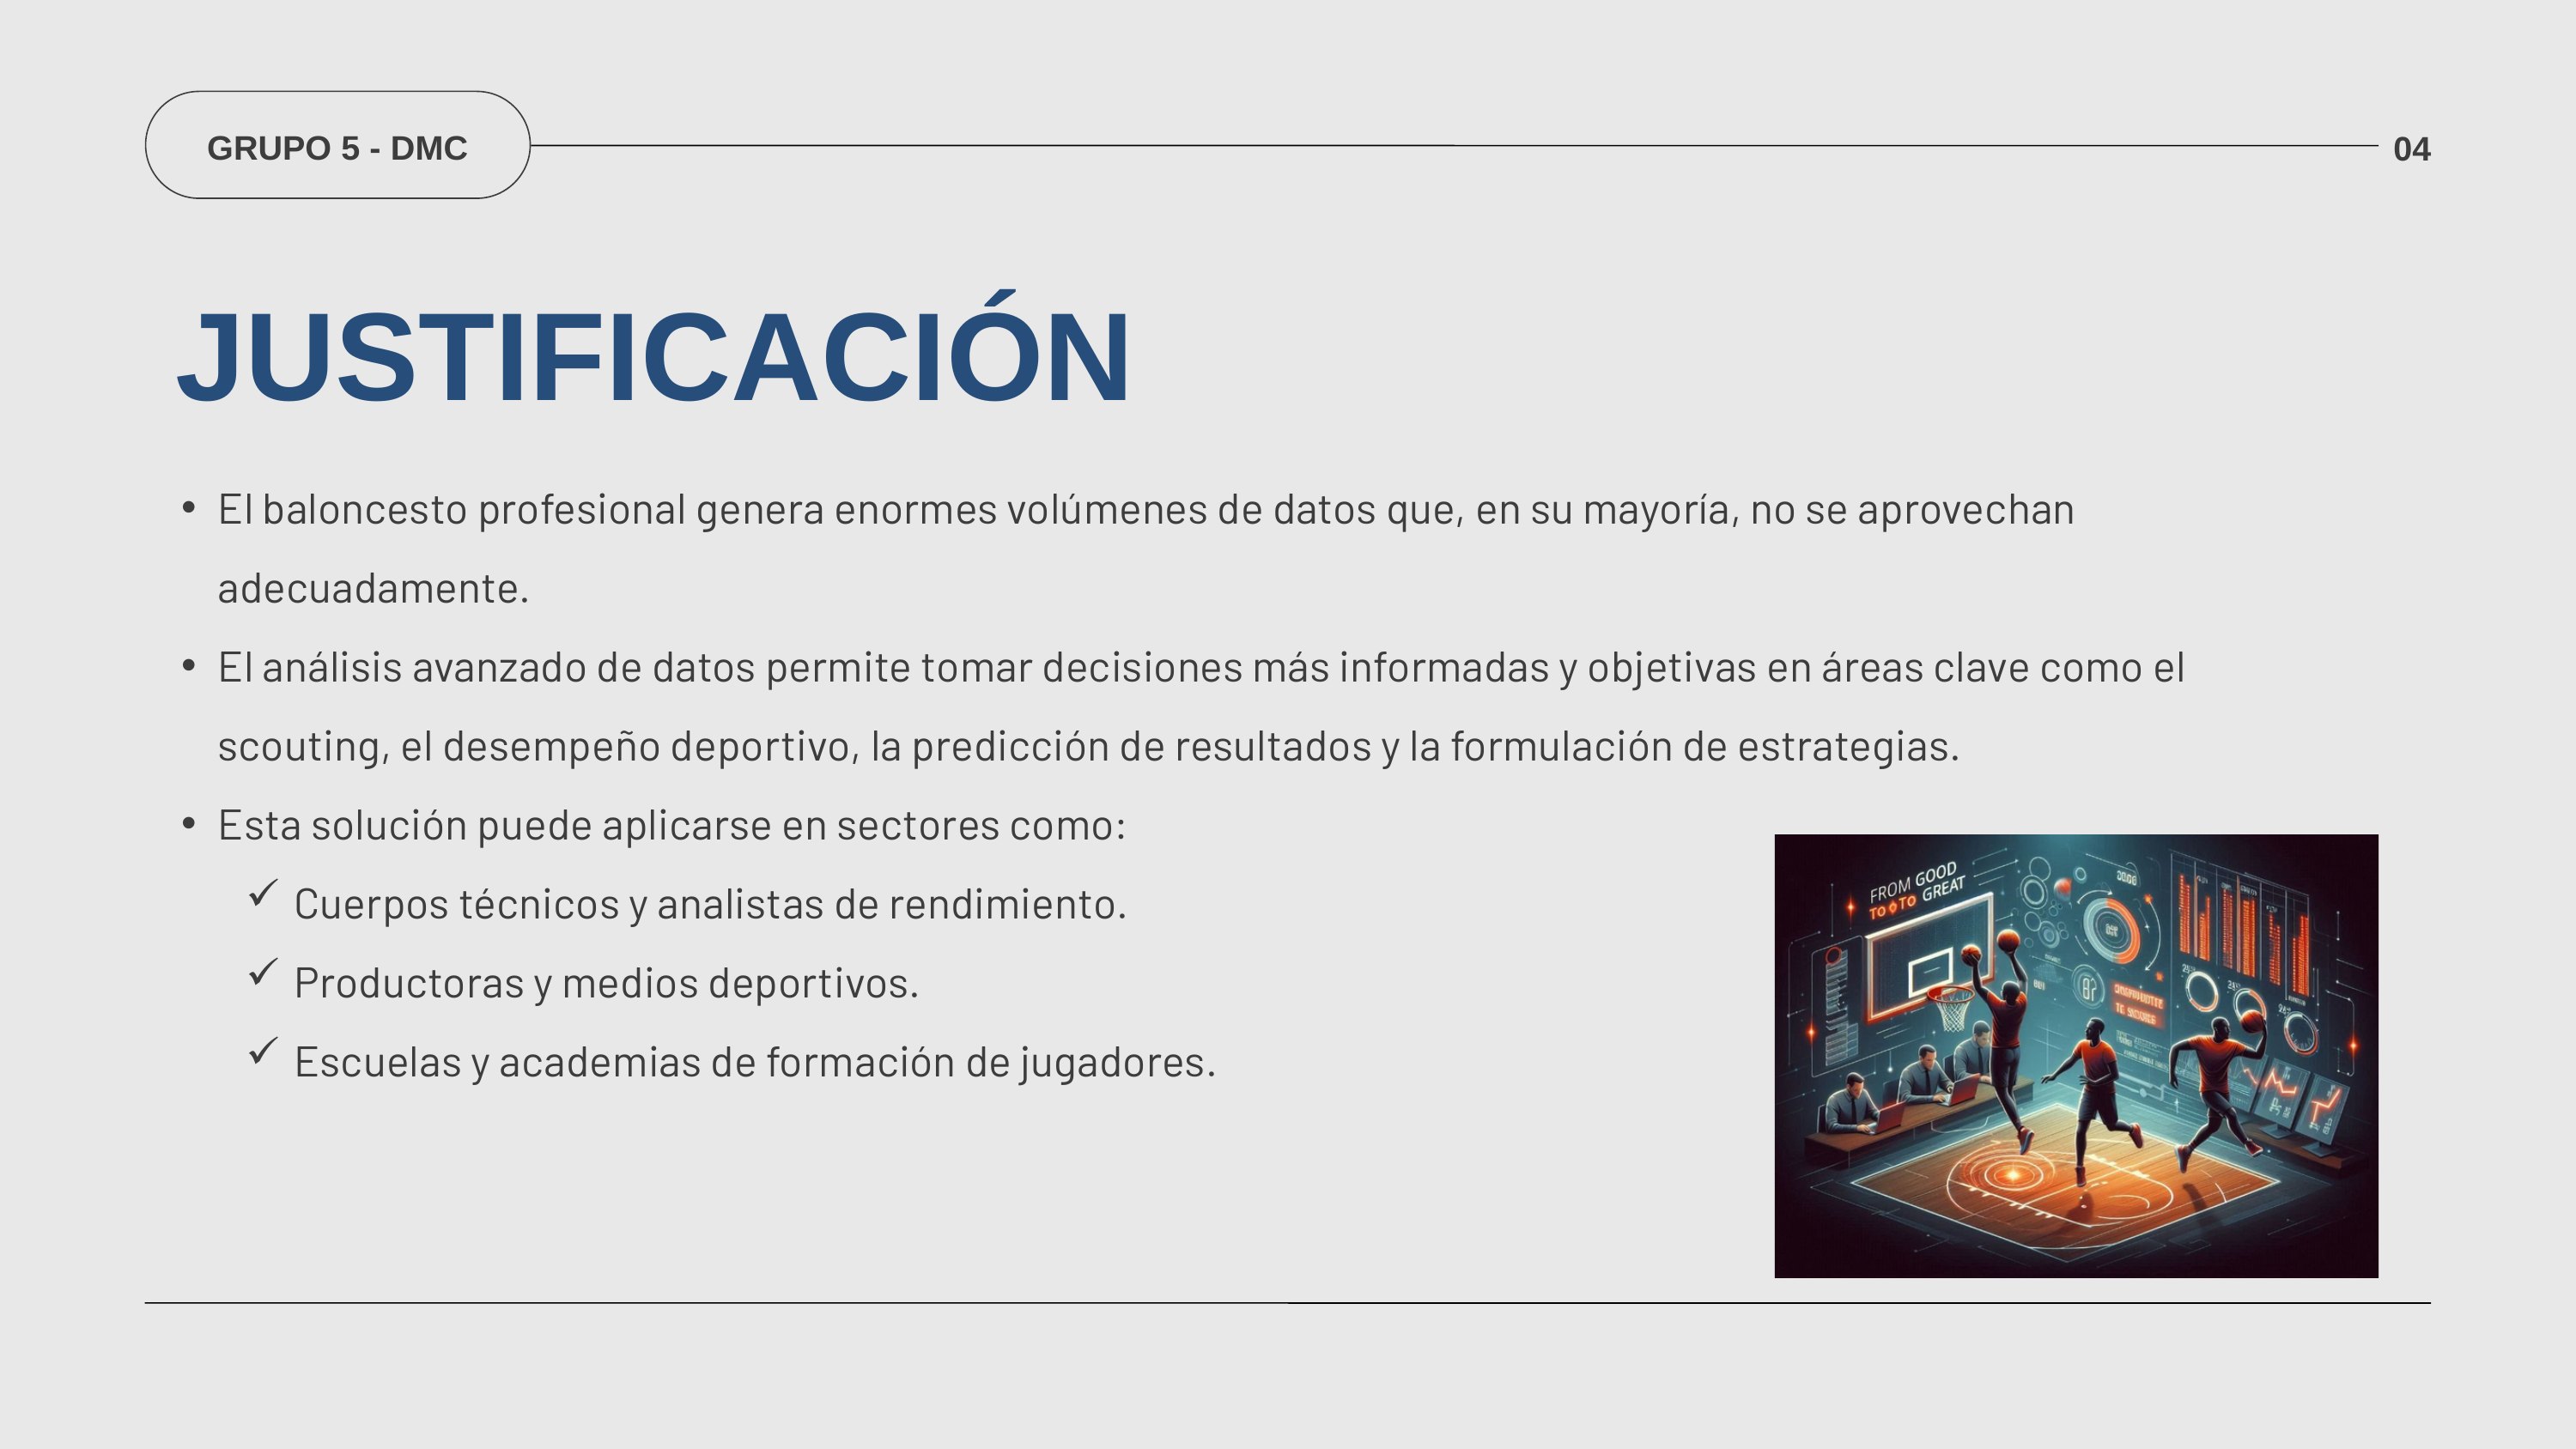

GRUPO 5 - DMC
04

JUSTIFICACIÓN
El baloncesto profesional genera enormes volúmenes de datos que, en su mayoría, no se aprovechan adecuadamente.
El análisis avanzado de datos permite tomar decisiones más informadas y objetivas en áreas clave como el scouting, el desempeño deportivo, la predicción de resultados y la formulación de estrategias.
Esta solución puede aplicarse en sectores como:
Cuerpos técnicos y analistas de rendimiento.
Productoras y medios deportivos.
Escuelas y academias de formación de jugadores.